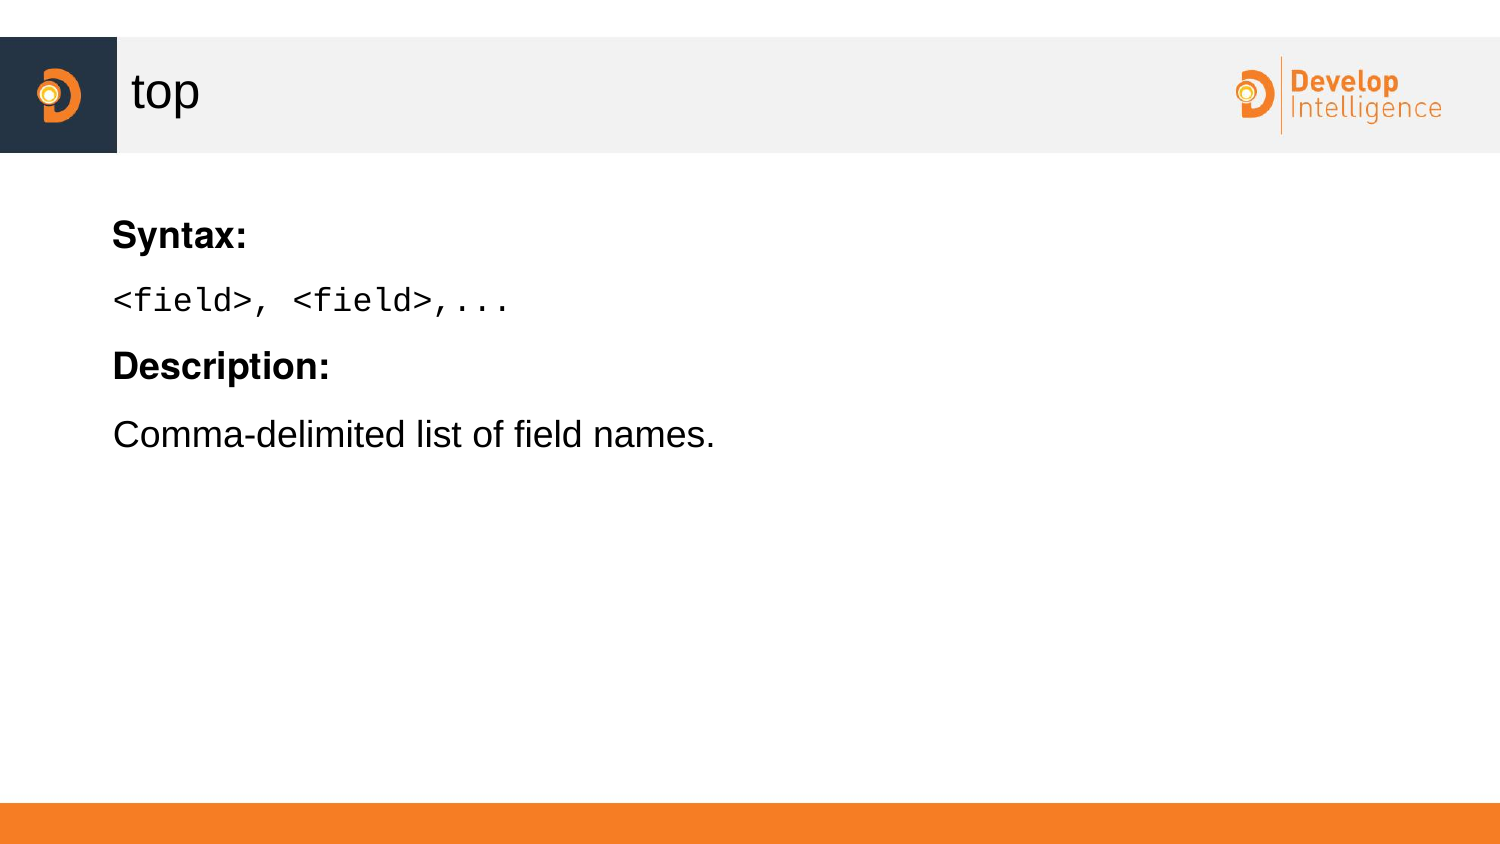

# top
Syntax:
<field>, <field>,...
Description:
Comma-delimited list of field names.